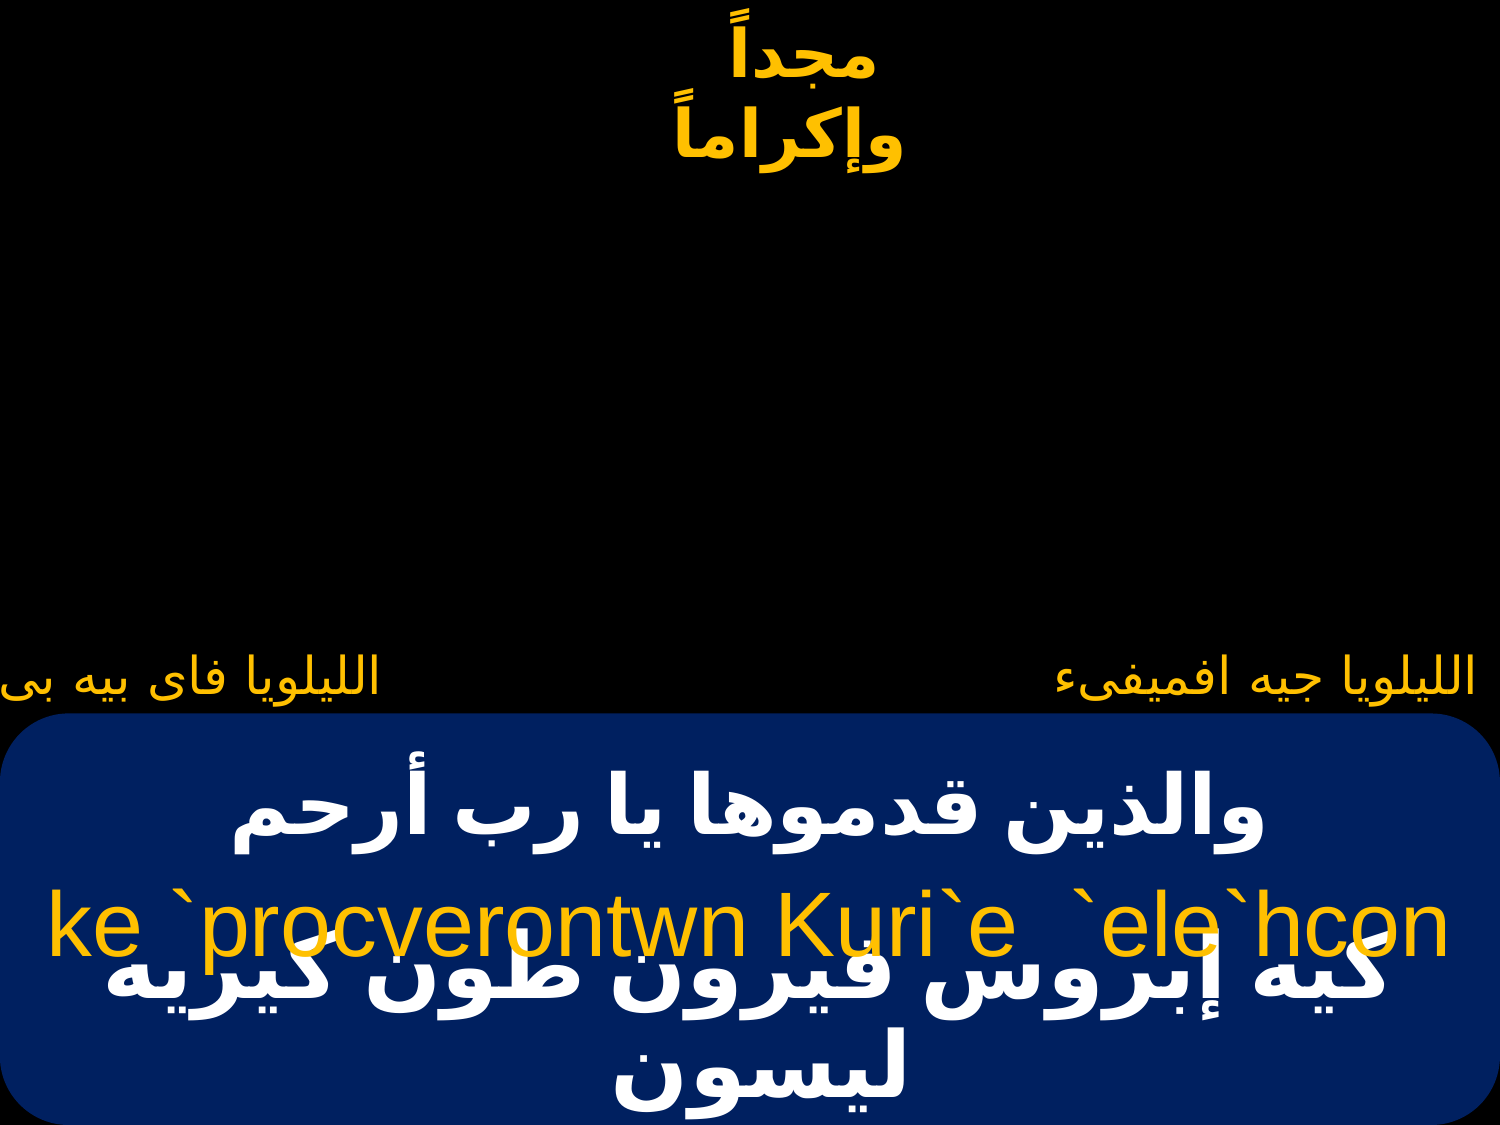

الليلويا فاى بيه بى
الليلويا جيه افميفىء
# والذين قدموها يا رب أرحم
ke `procverontwn Kuri`e  `ele`hcon
كيه إبروس فيرون طون كيريه ليسون